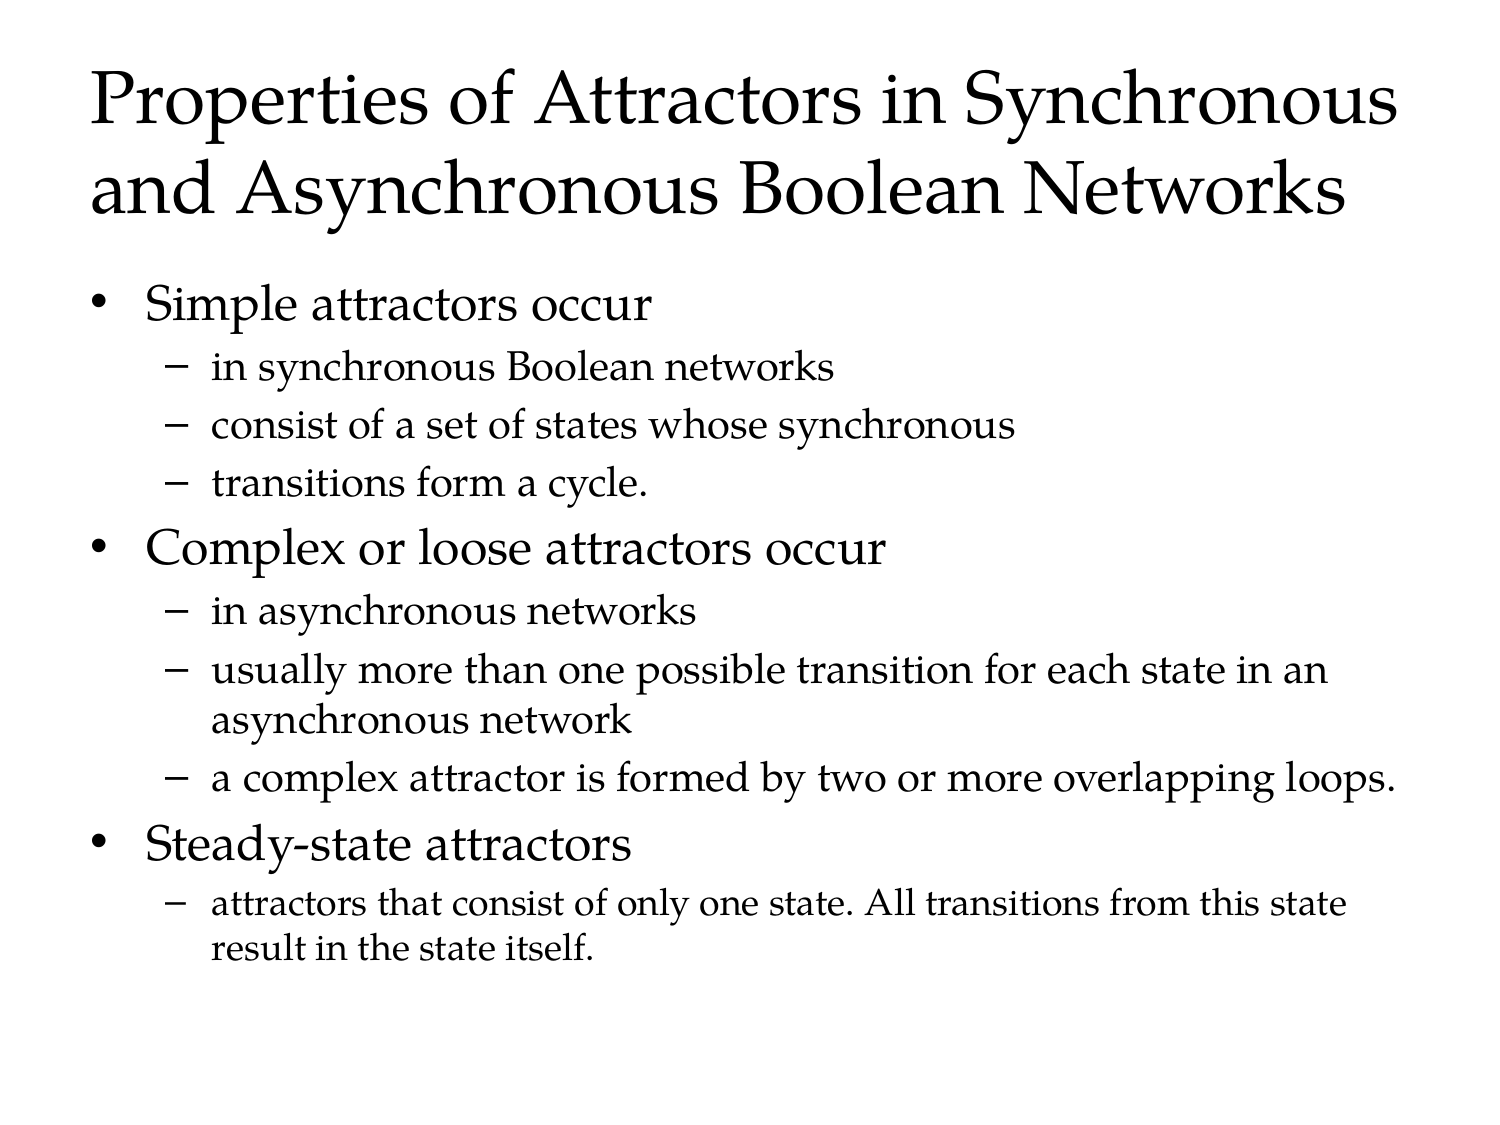

# Properties of Attractors in Synchronous and Asynchronous Boolean Networks
Simple attractors occur
in synchronous Boolean networks
consist of a set of states whose synchronous
transitions form a cycle.
Complex or loose attractors occur
in asynchronous networks
usually more than one possible transition for each state in an asynchronous network
a complex attractor is formed by two or more overlapping loops.
Steady-state attractors
attractors that consist of only one state. All transitions from this state result in the state itself.